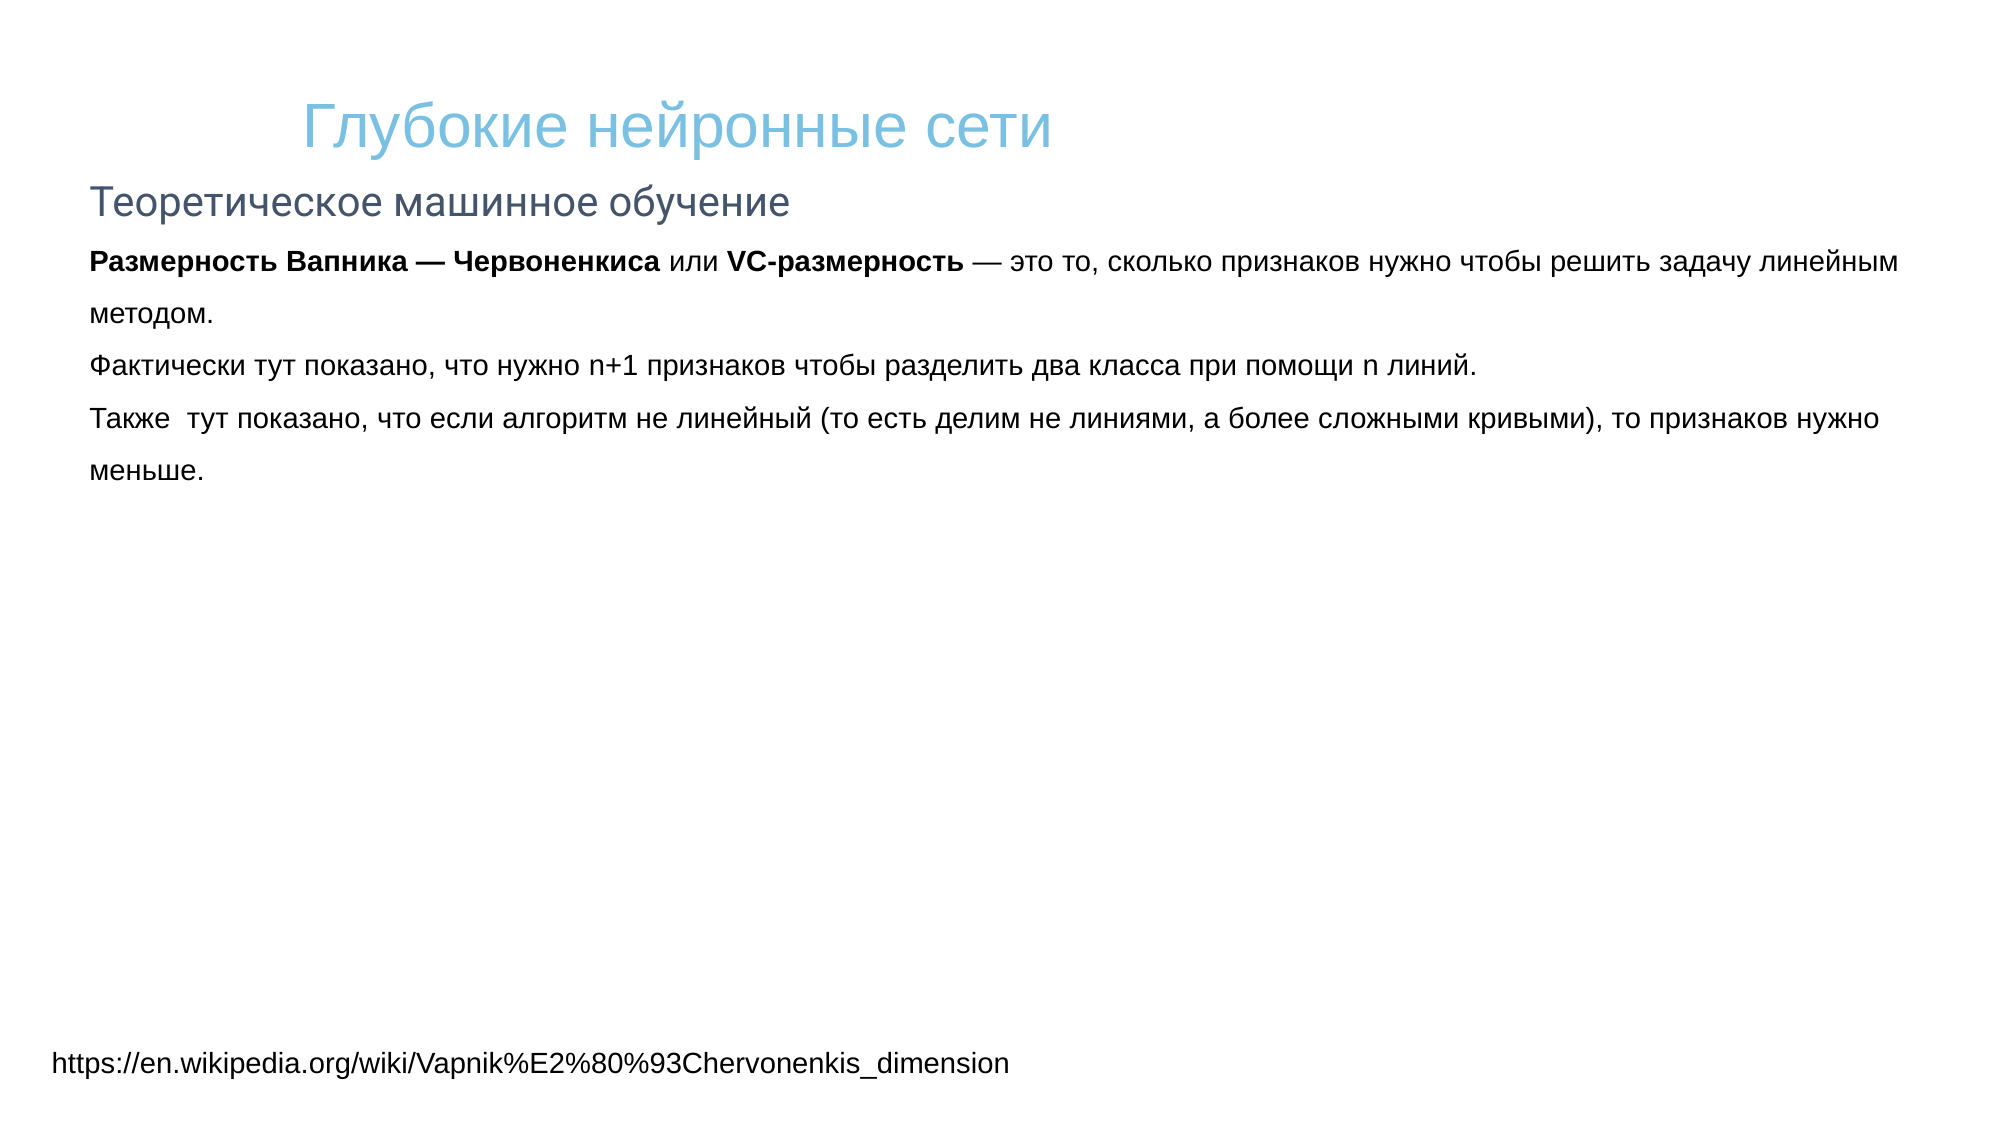

Глубокие нейронные сети
Теоретическое машинное обучение
Размерность Вапника — Червоненкиса или VC-размерность — это то, сколько признаков нужно чтобы решить задачу линейным методом.
Фактически тут показано, что нужно n+1 признаков чтобы разделить два класса при помощи n линий.
Также  тут показано, что если алгоритм не линейный (то есть делим не линиями, а более сложными кривыми), то признаков нужно меньше.
https://en.wikipedia.org/wiki/Vapnik%E2%80%93Chervonenkis_dimension